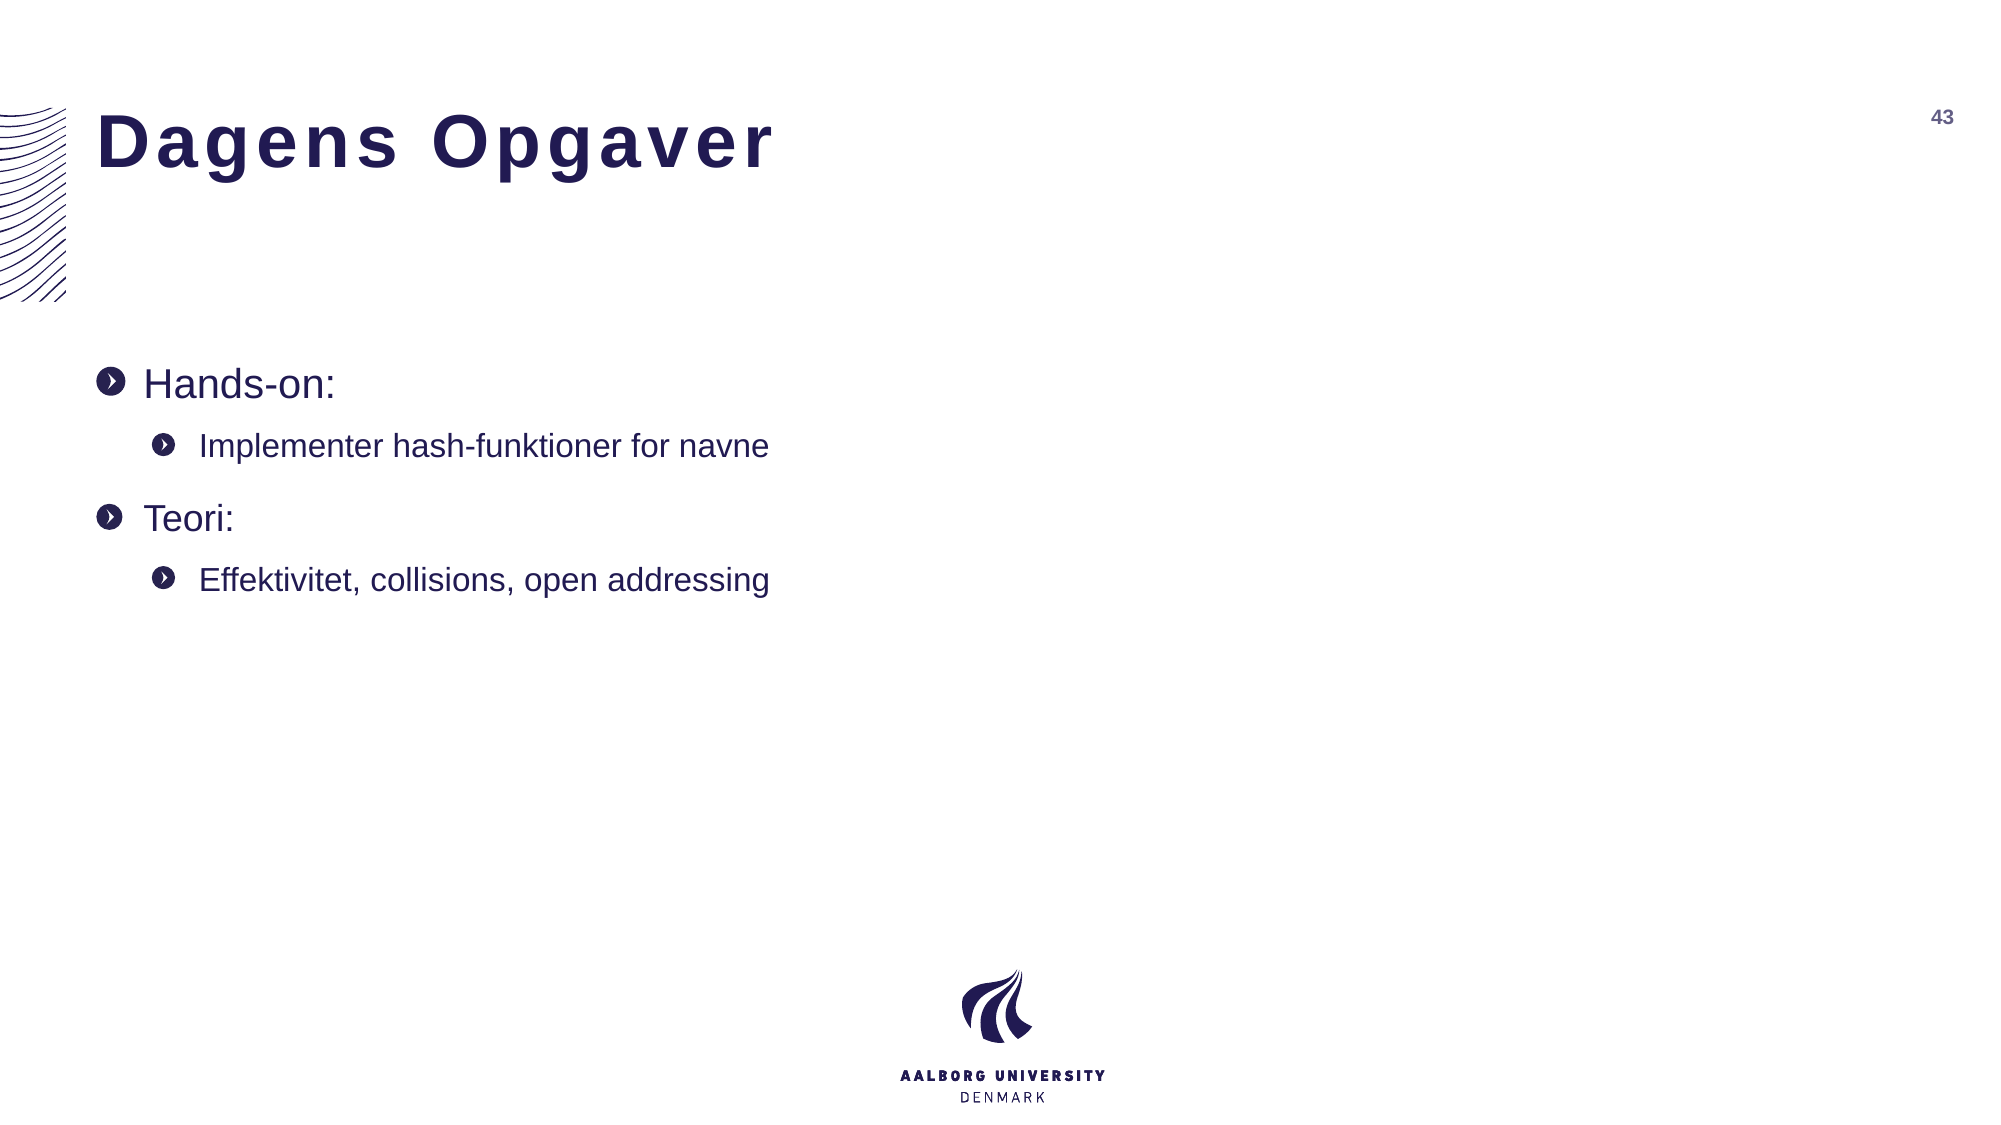

# Dagens Opgaver
43
Hands-on:
Implementer hash-funktioner for navne
Teori:
Effektivitet, collisions, open addressing